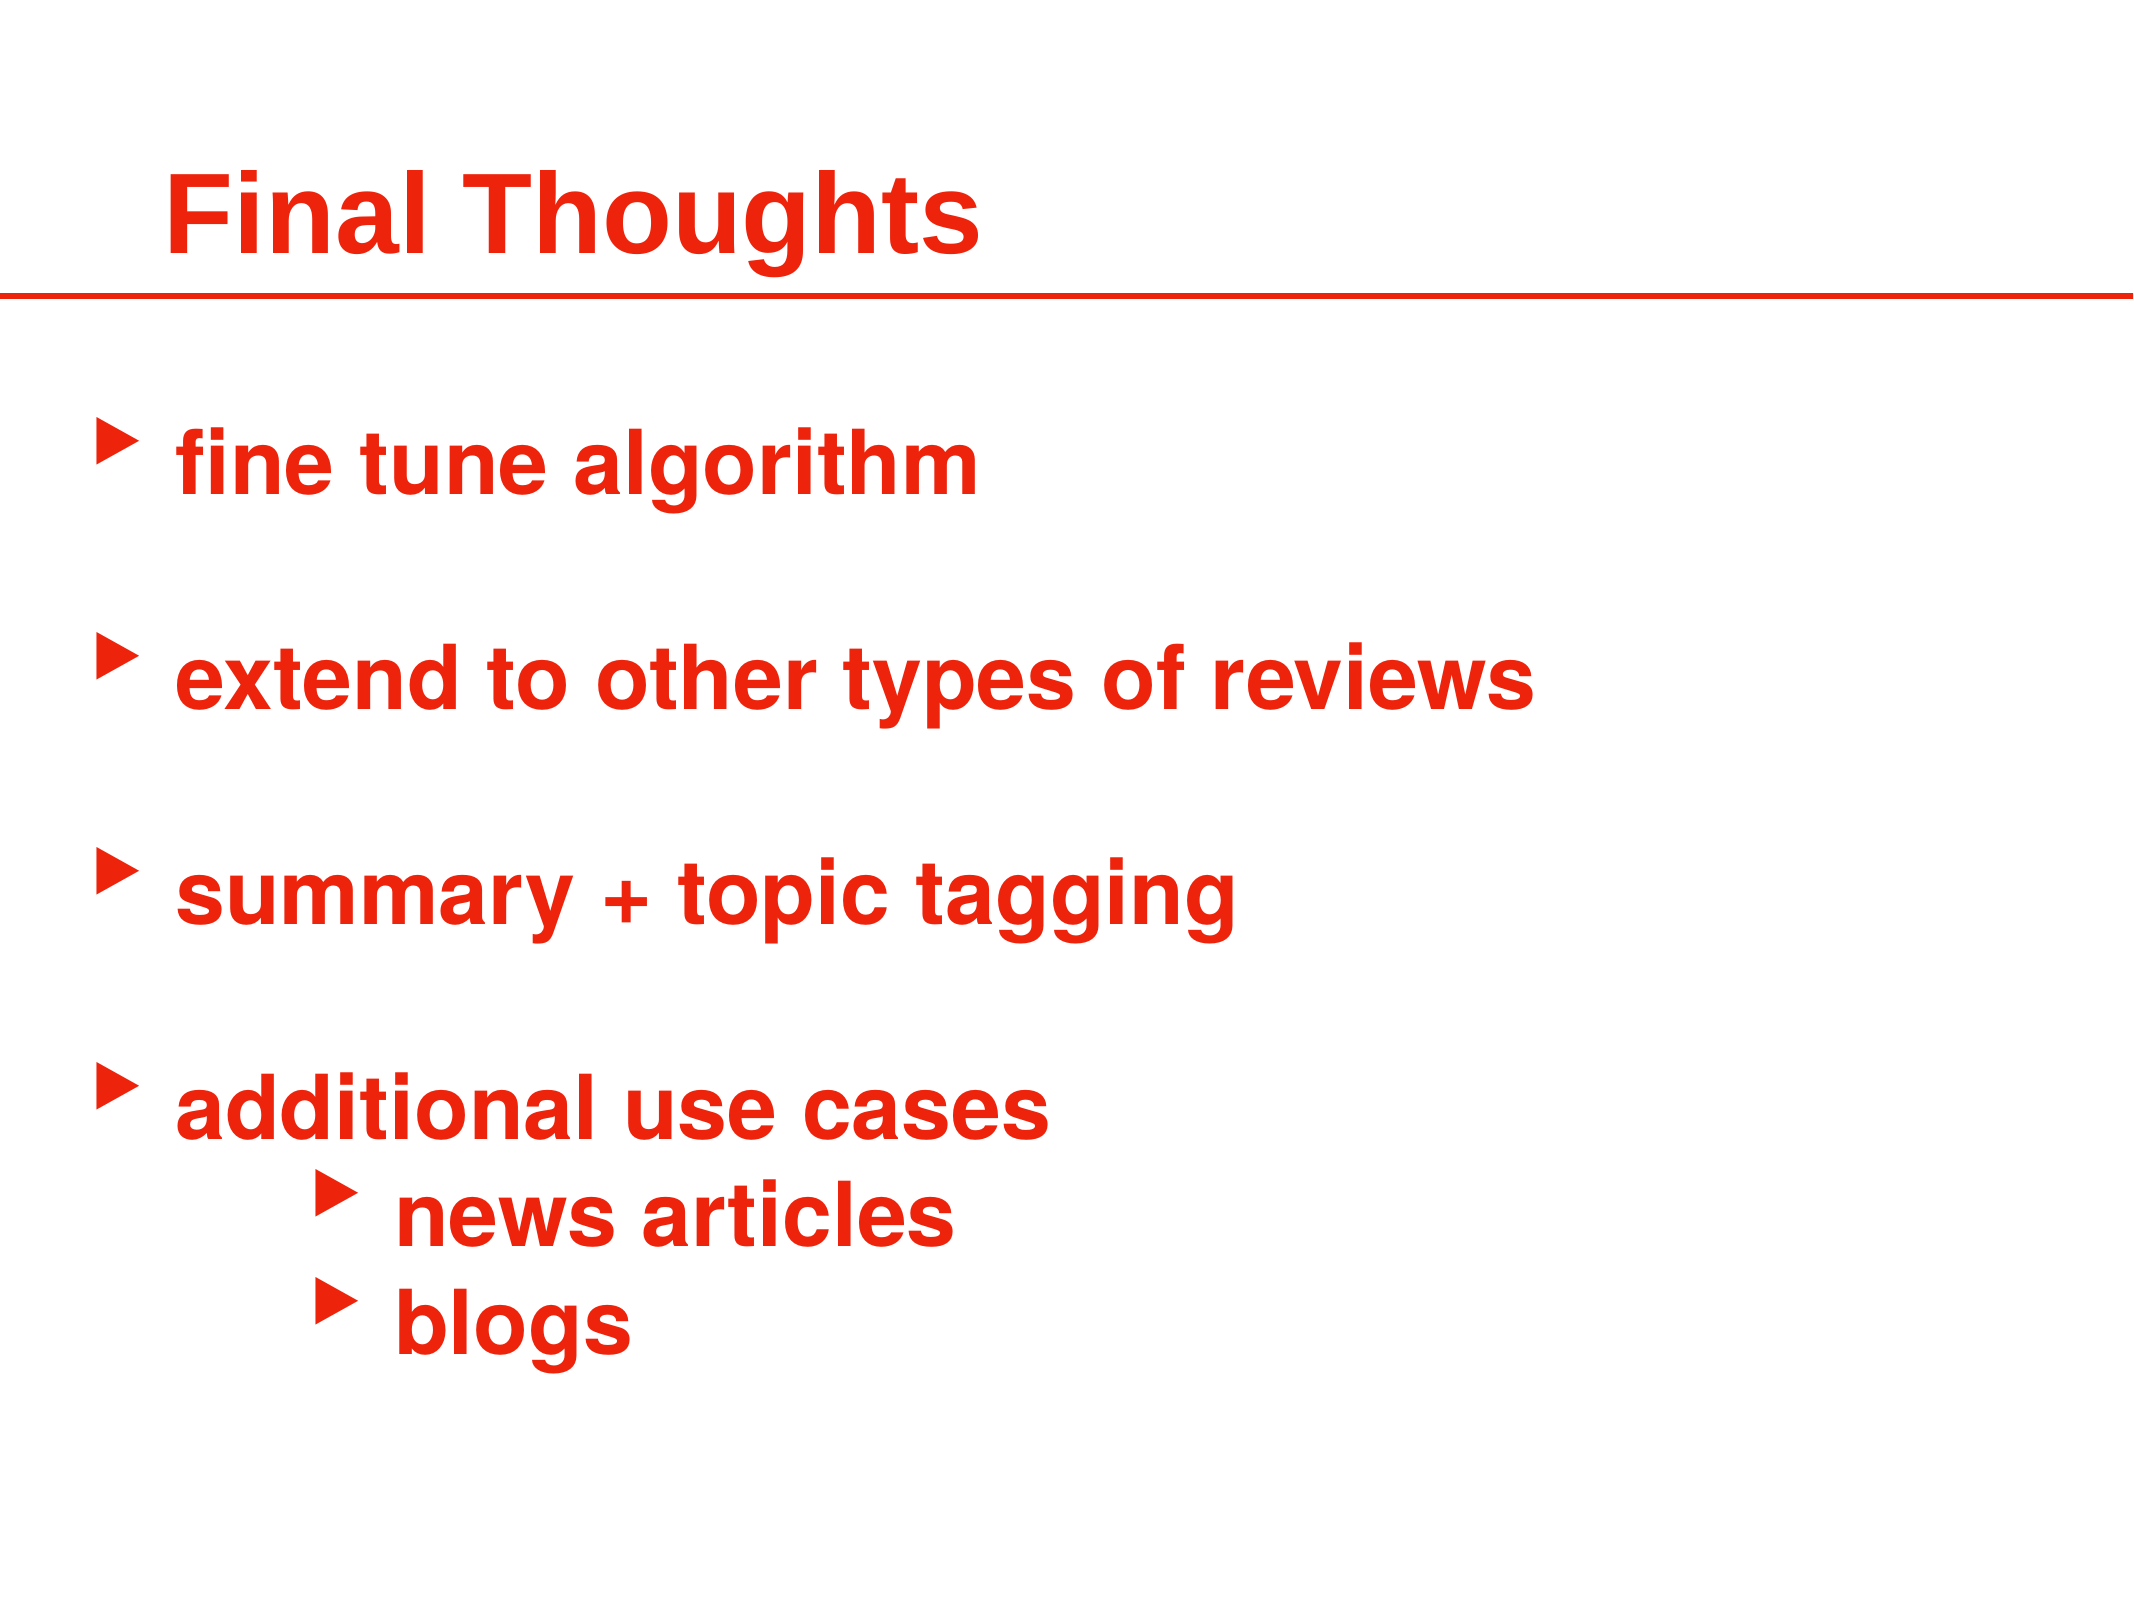

Final Thoughts

fine tune algorithm

extend to other types of reviews

summary + topic tagging

additional use cases
news articles
blogs